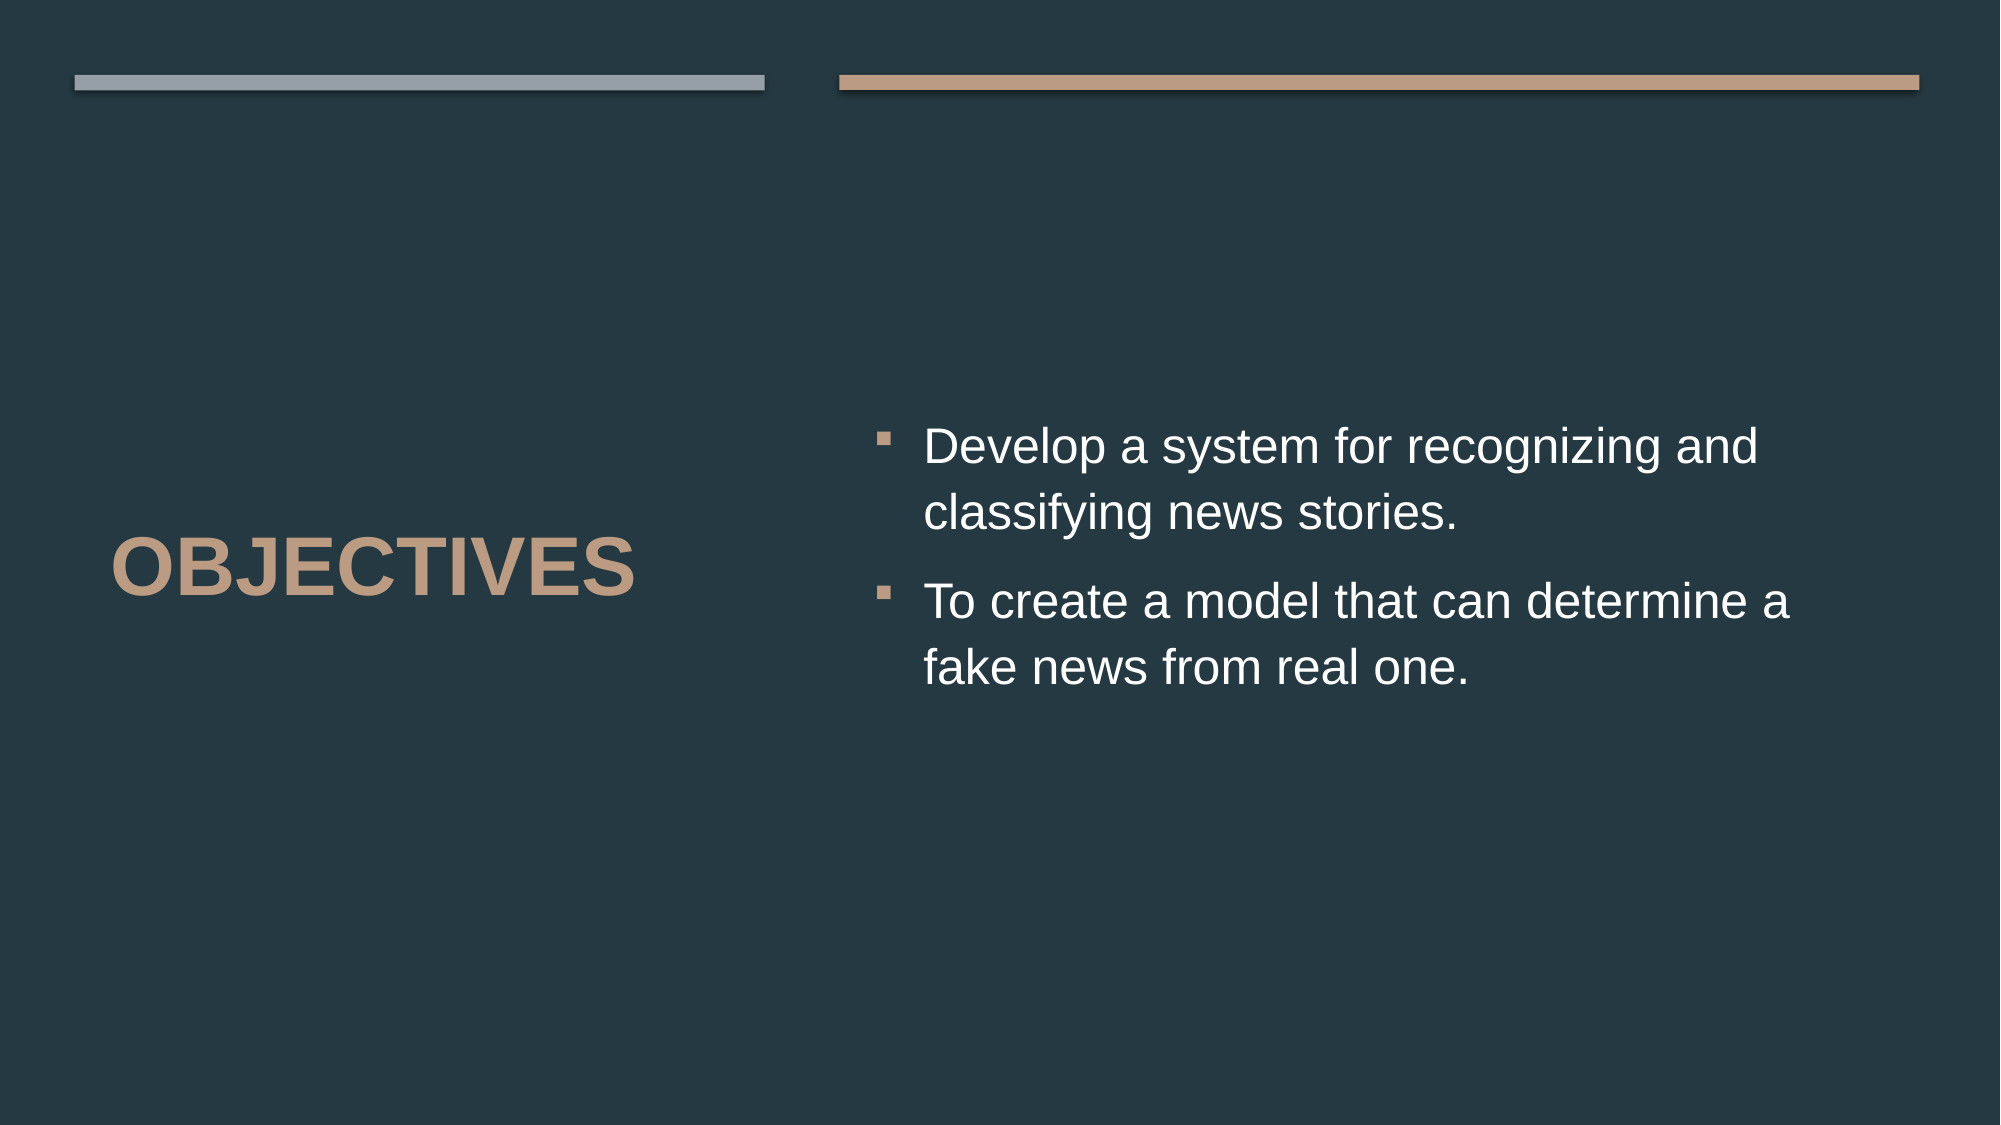

# objectives
Develop a system for recognizing and classifying news stories.
To create a model that can determine a fake news from real one.

4